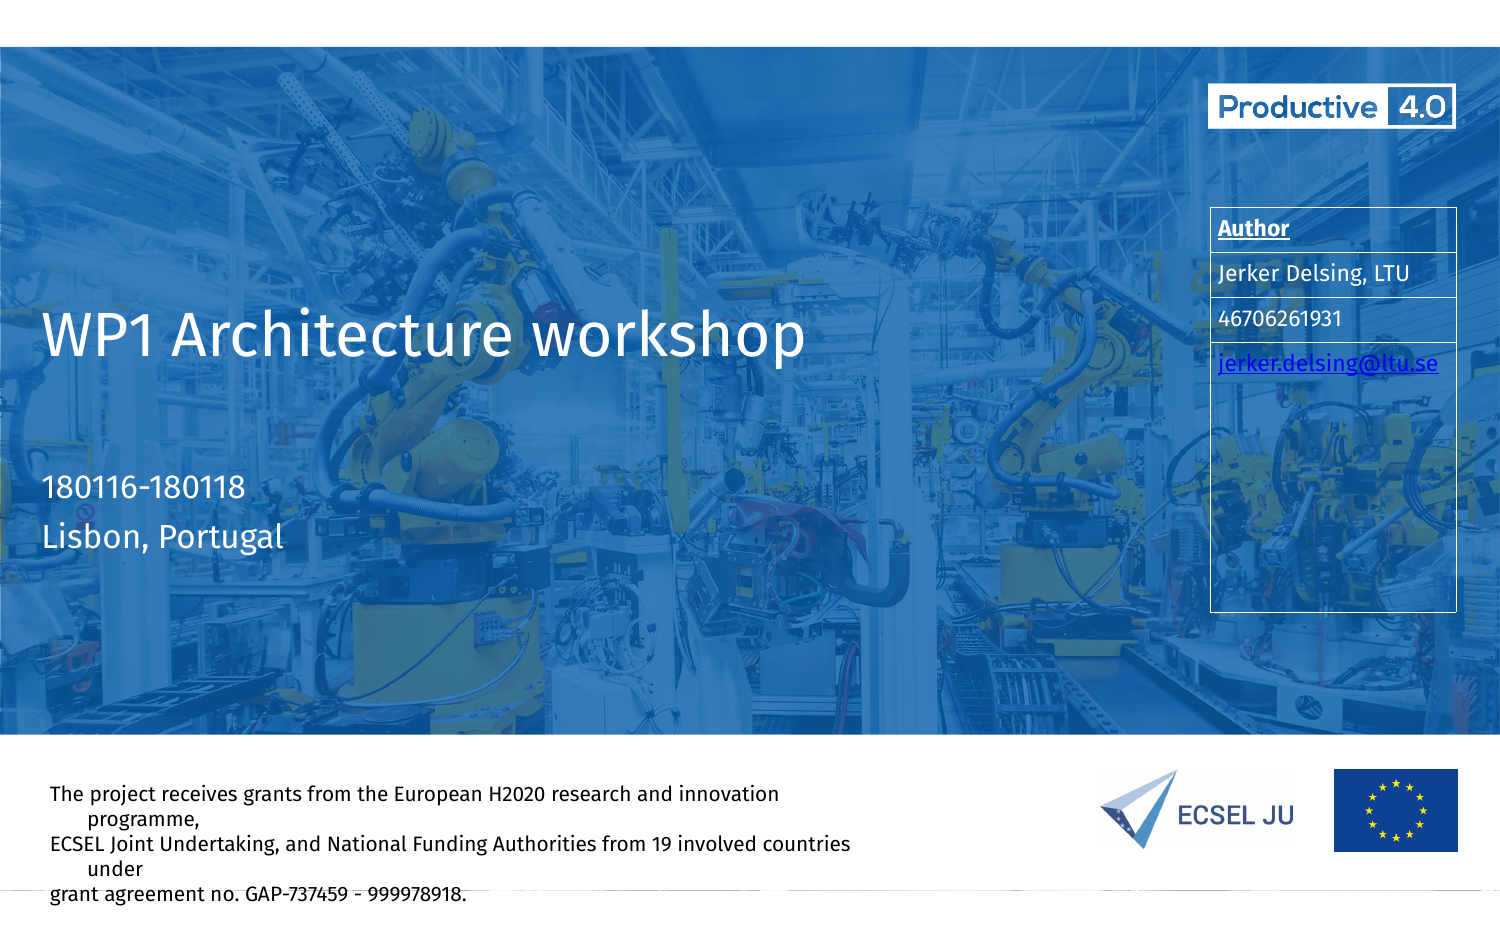

| Author |
| --- |
| Jerker Delsing, LTU |
| 46706261931 |
| jerker.delsing@ltu.se |

WP1 Architecture workshop

180116-180118
Lisbon, Portugal